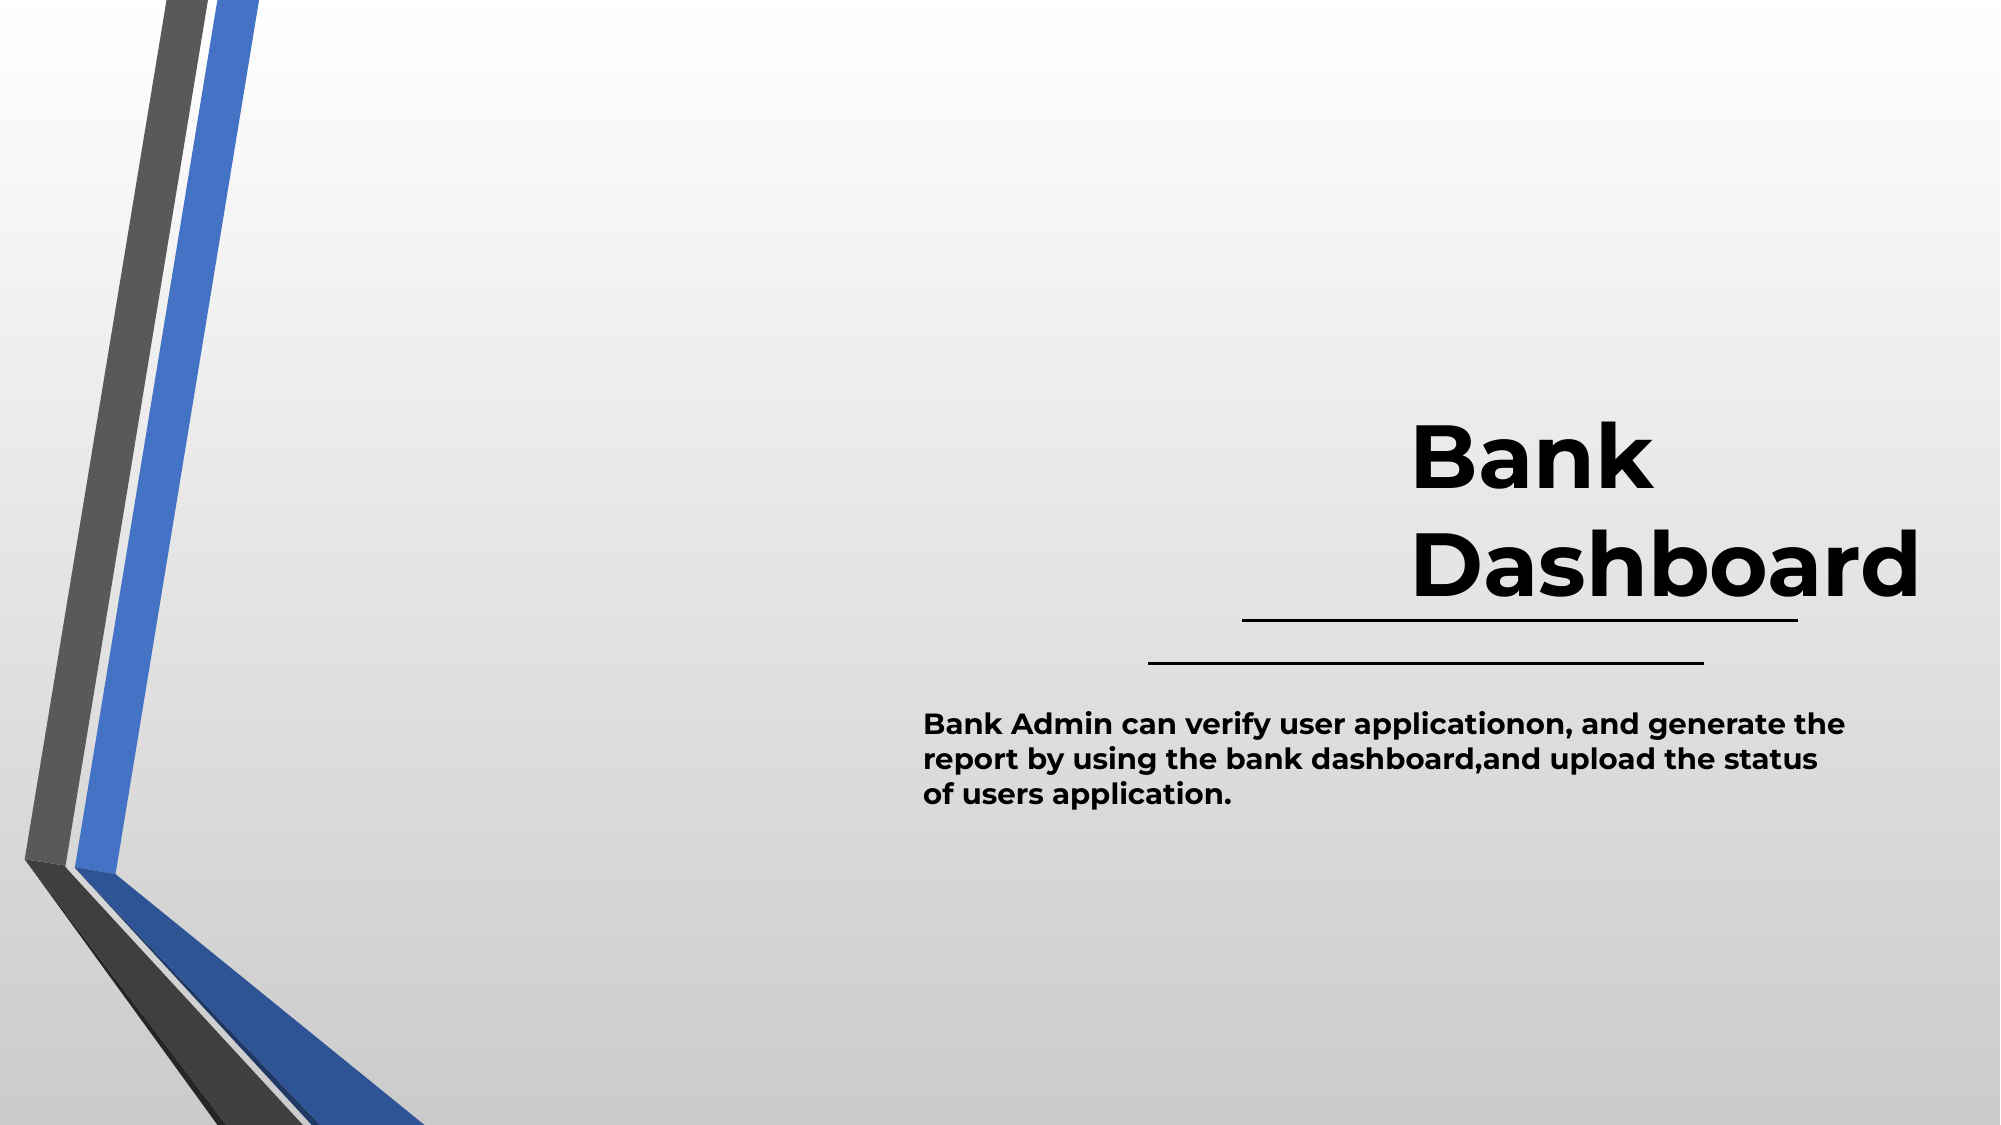

# Bank Dashboard
Bank Admin can verify user applicationon, and generate the report by using the bank dashboard,and upload the status of users application.